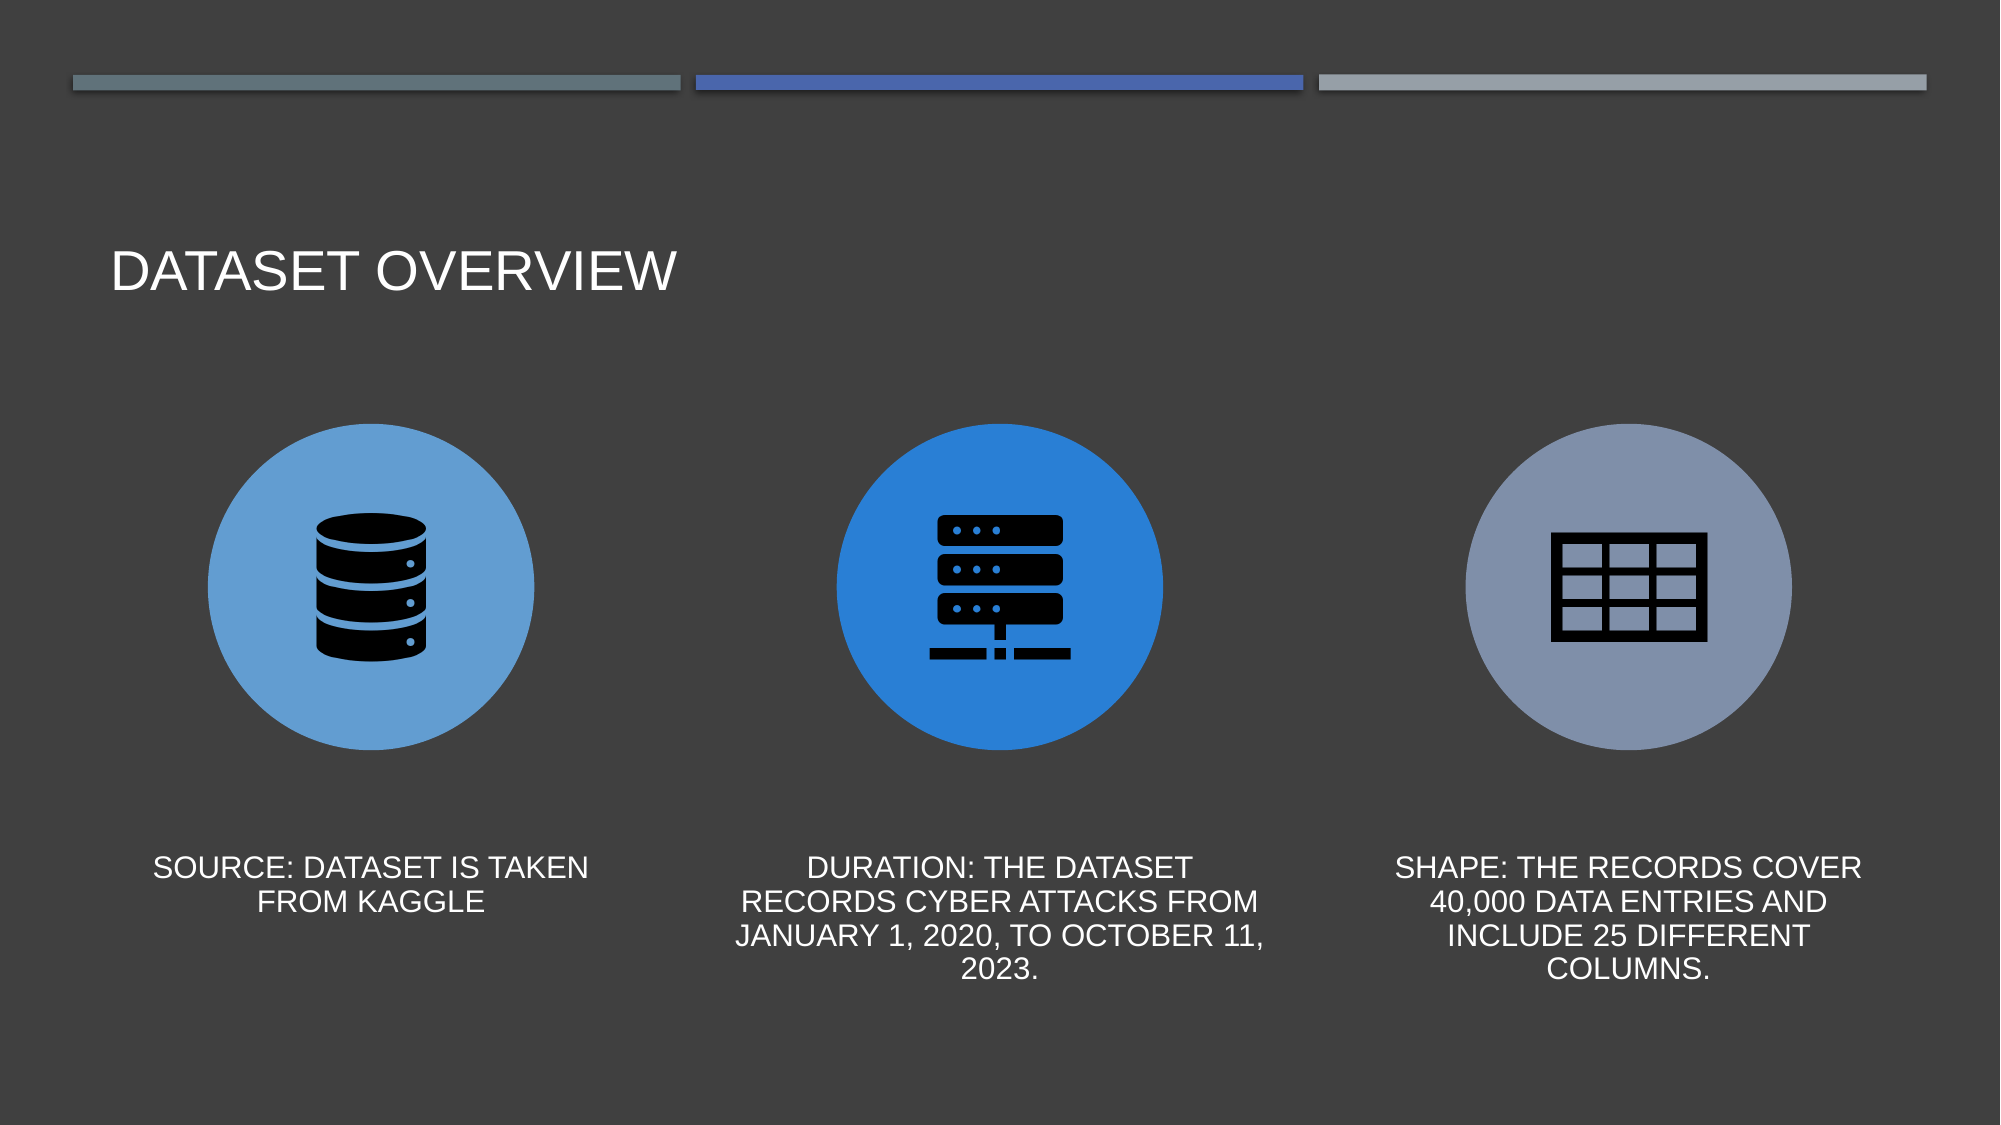

# DataSet overview
Source: Dataset is taken from Kaggle
Duration: The dataset records cyber attacks from January 1, 2020, to October 11, 2023.
Shape: The records cover 40,000 data entries and include 25 different columns.